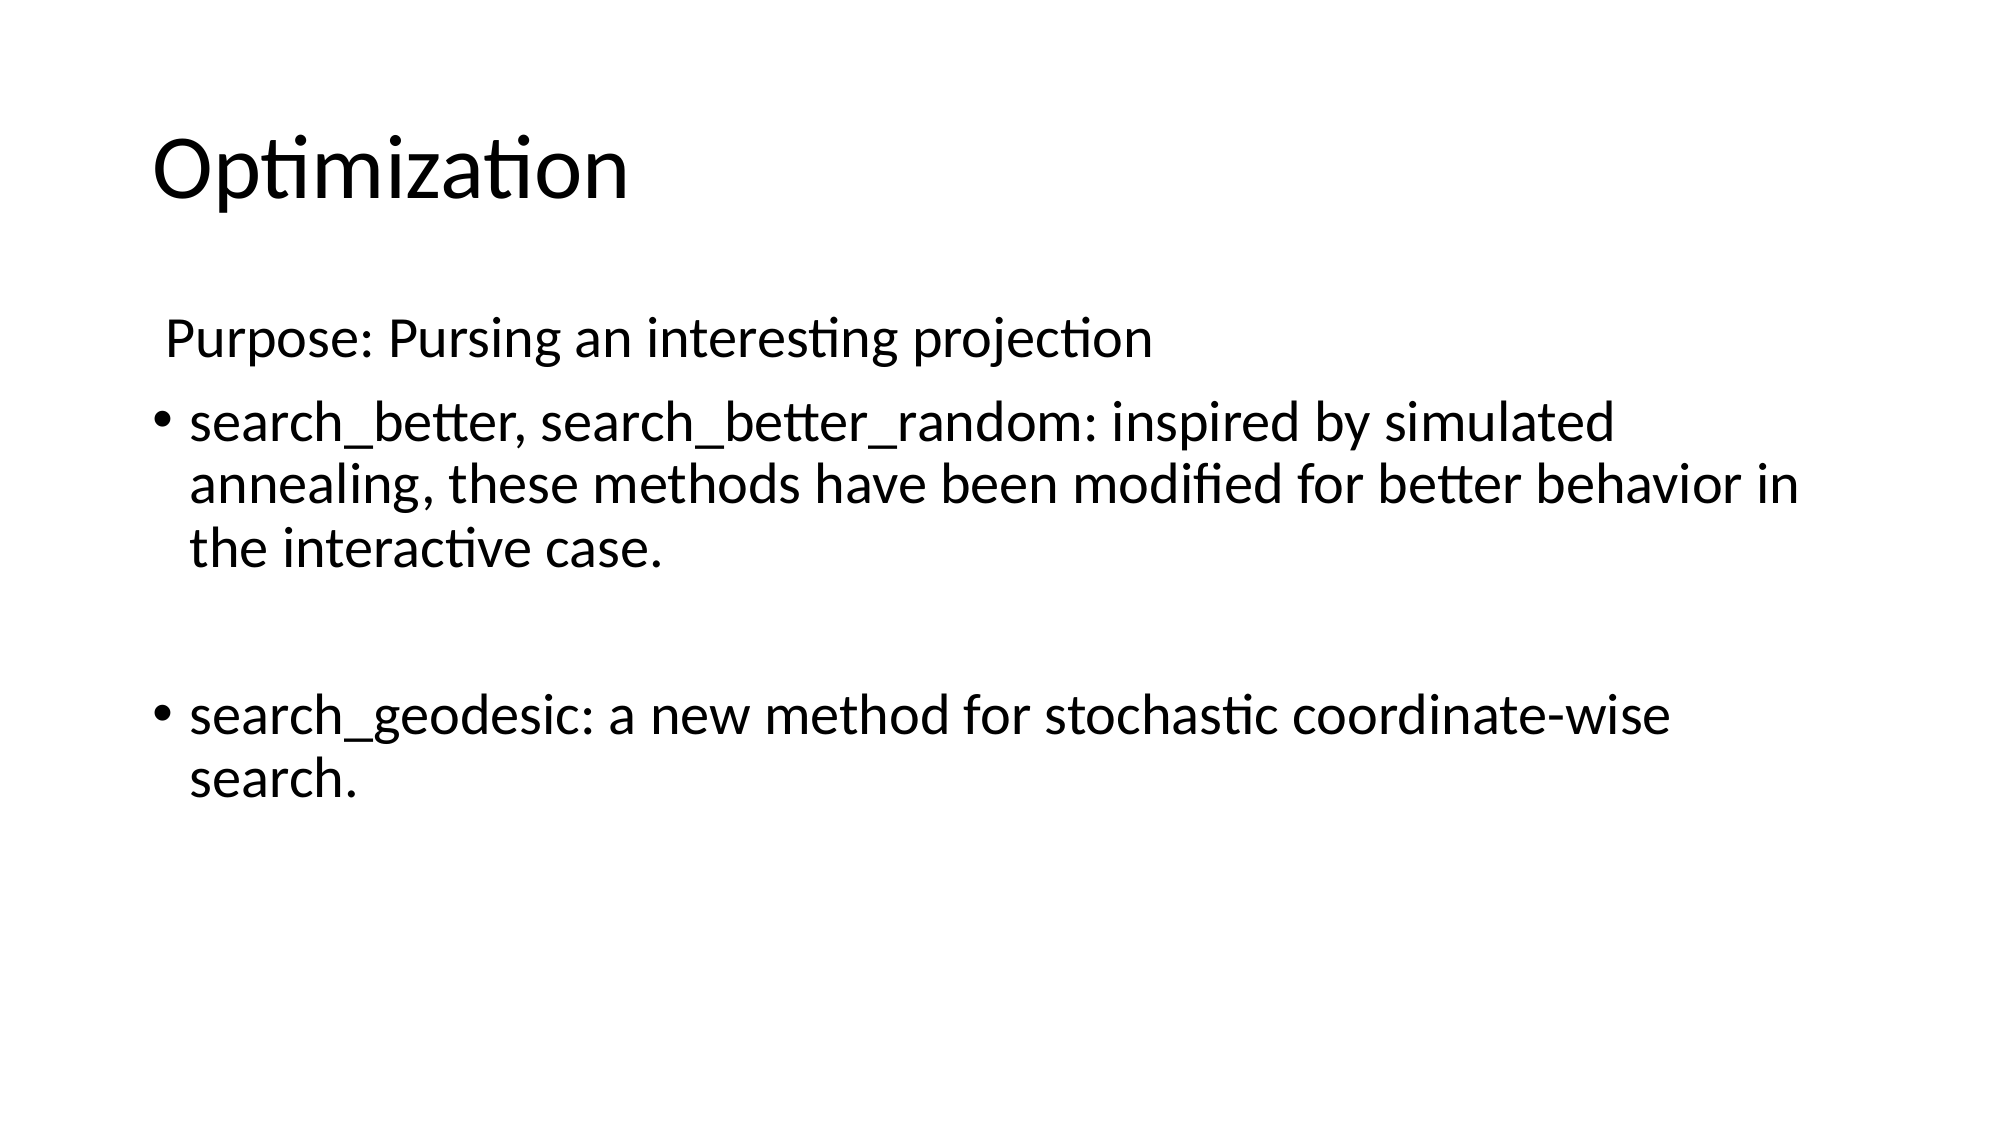

# Optimization
 Purpose: Pursing an interesting projection
search_better, search_better_random: inspired by simulated annealing, these methods have been modified for better behavior in the interactive case.

search_geodesic: a new method for stochastic coordinate-wise search.